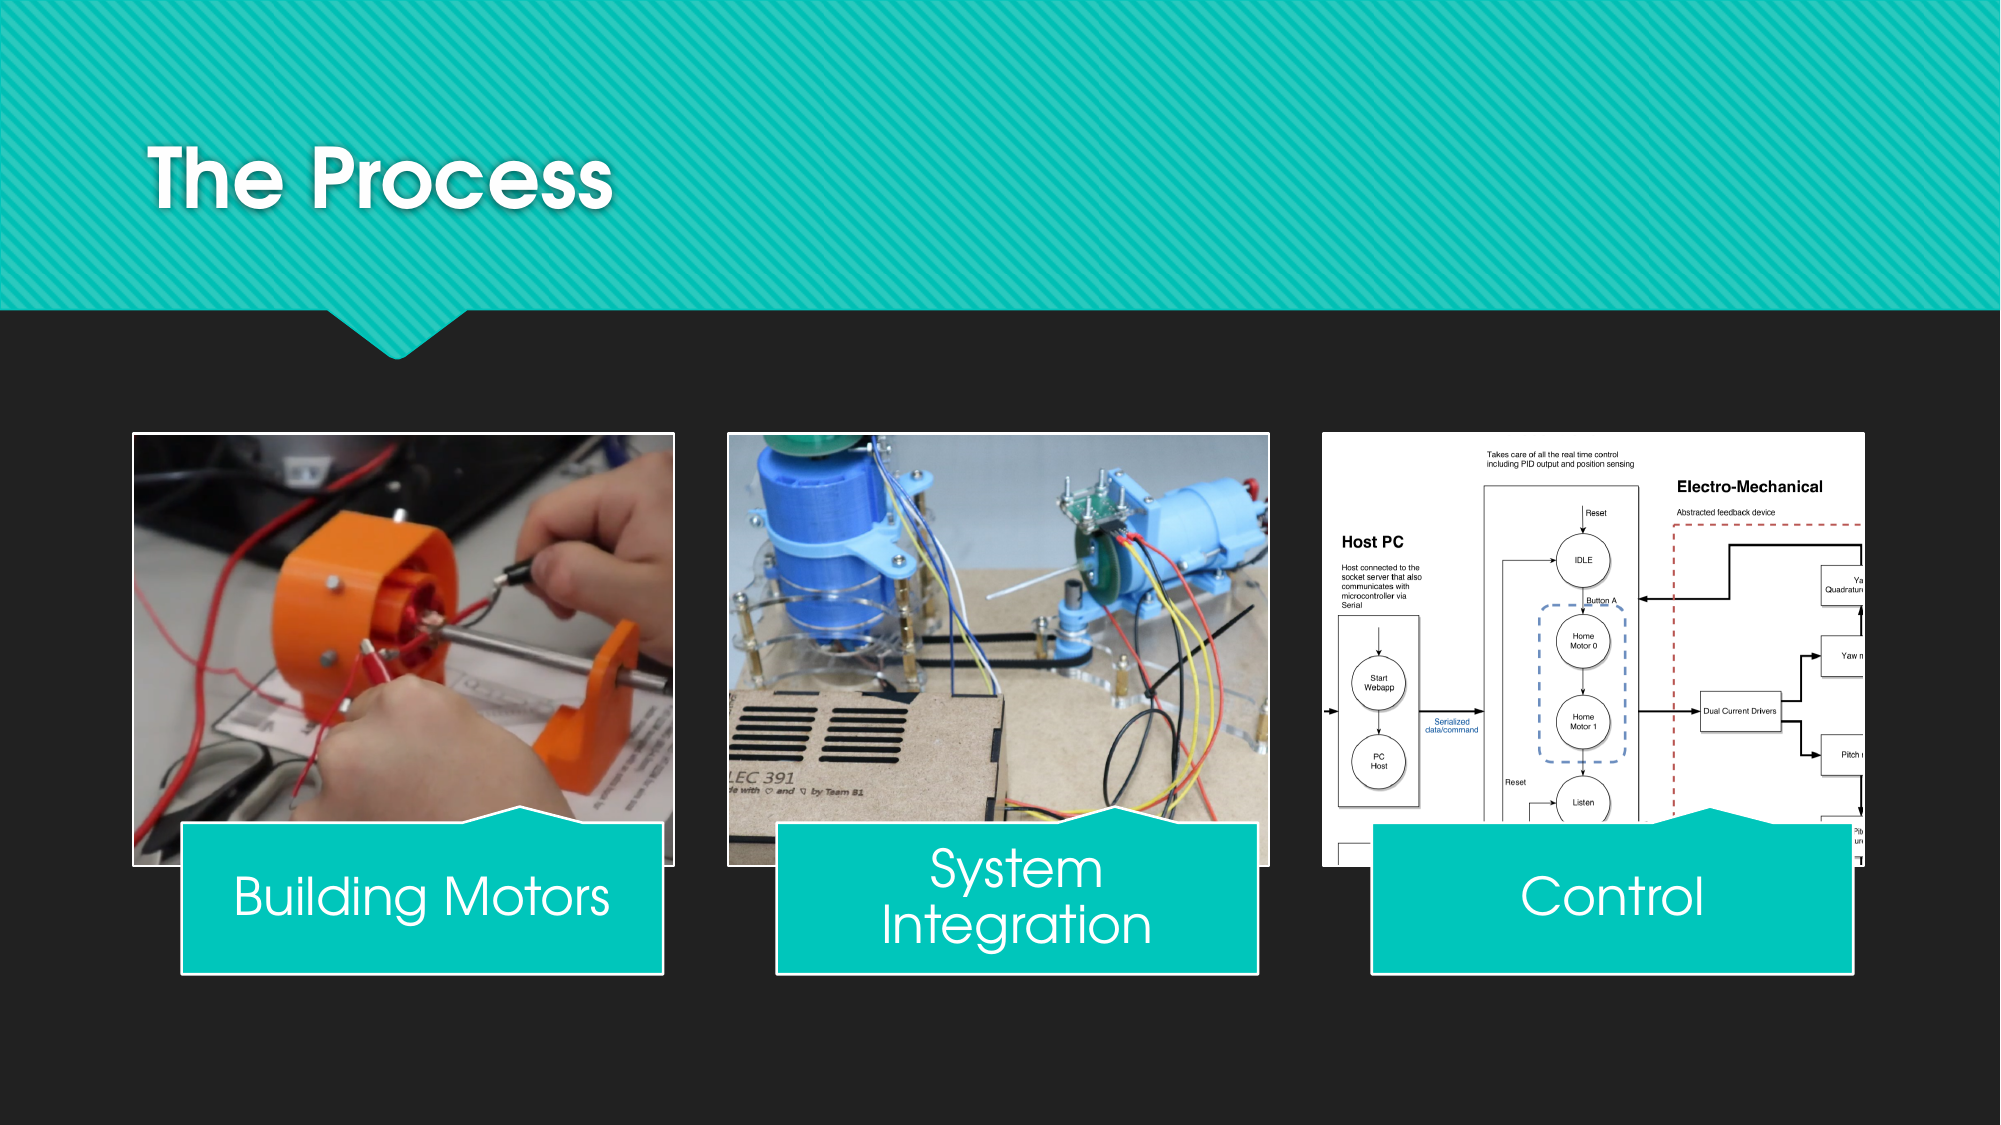

# The Process
Building Motors
System Integration
Control